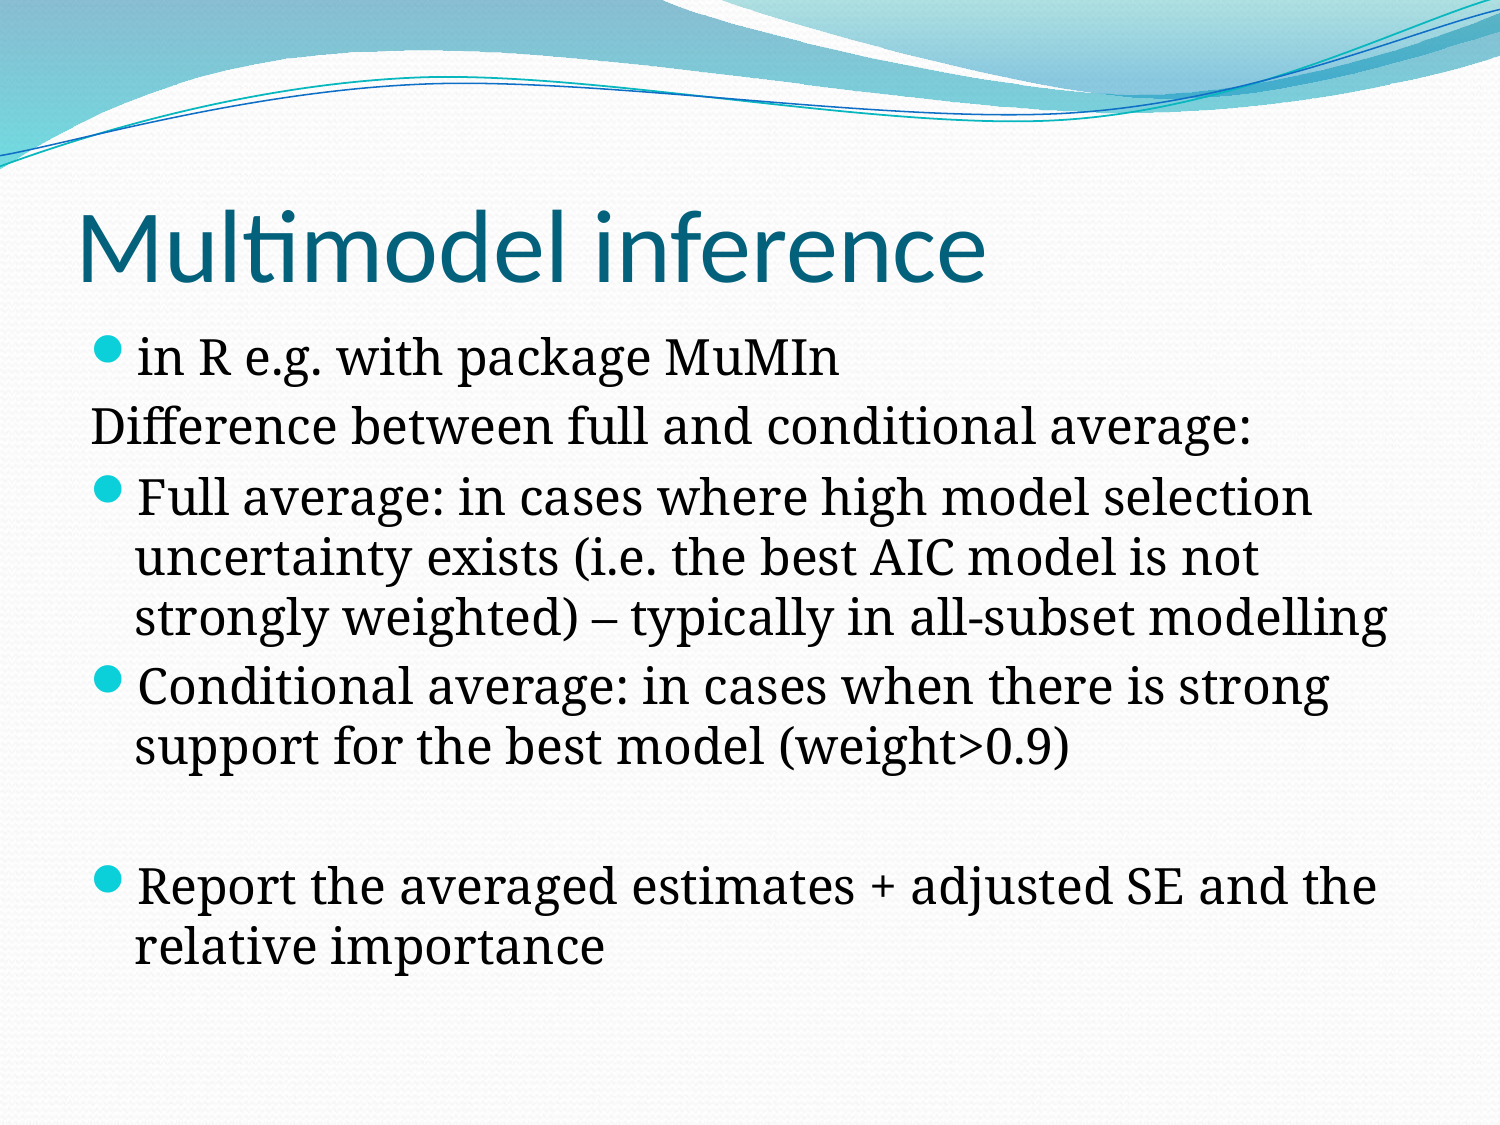

# Multimodel inference
in R e.g. with package MuMIn
Difference between full and conditional average:
Full average: in cases where high model selection uncertainty exists (i.e. the best AIC model is not strongly weighted) – typically in all-subset modelling
Conditional average: in cases when there is strong support for the best model (weight>0.9)

Report the averaged estimates + adjusted SE and the relative importance